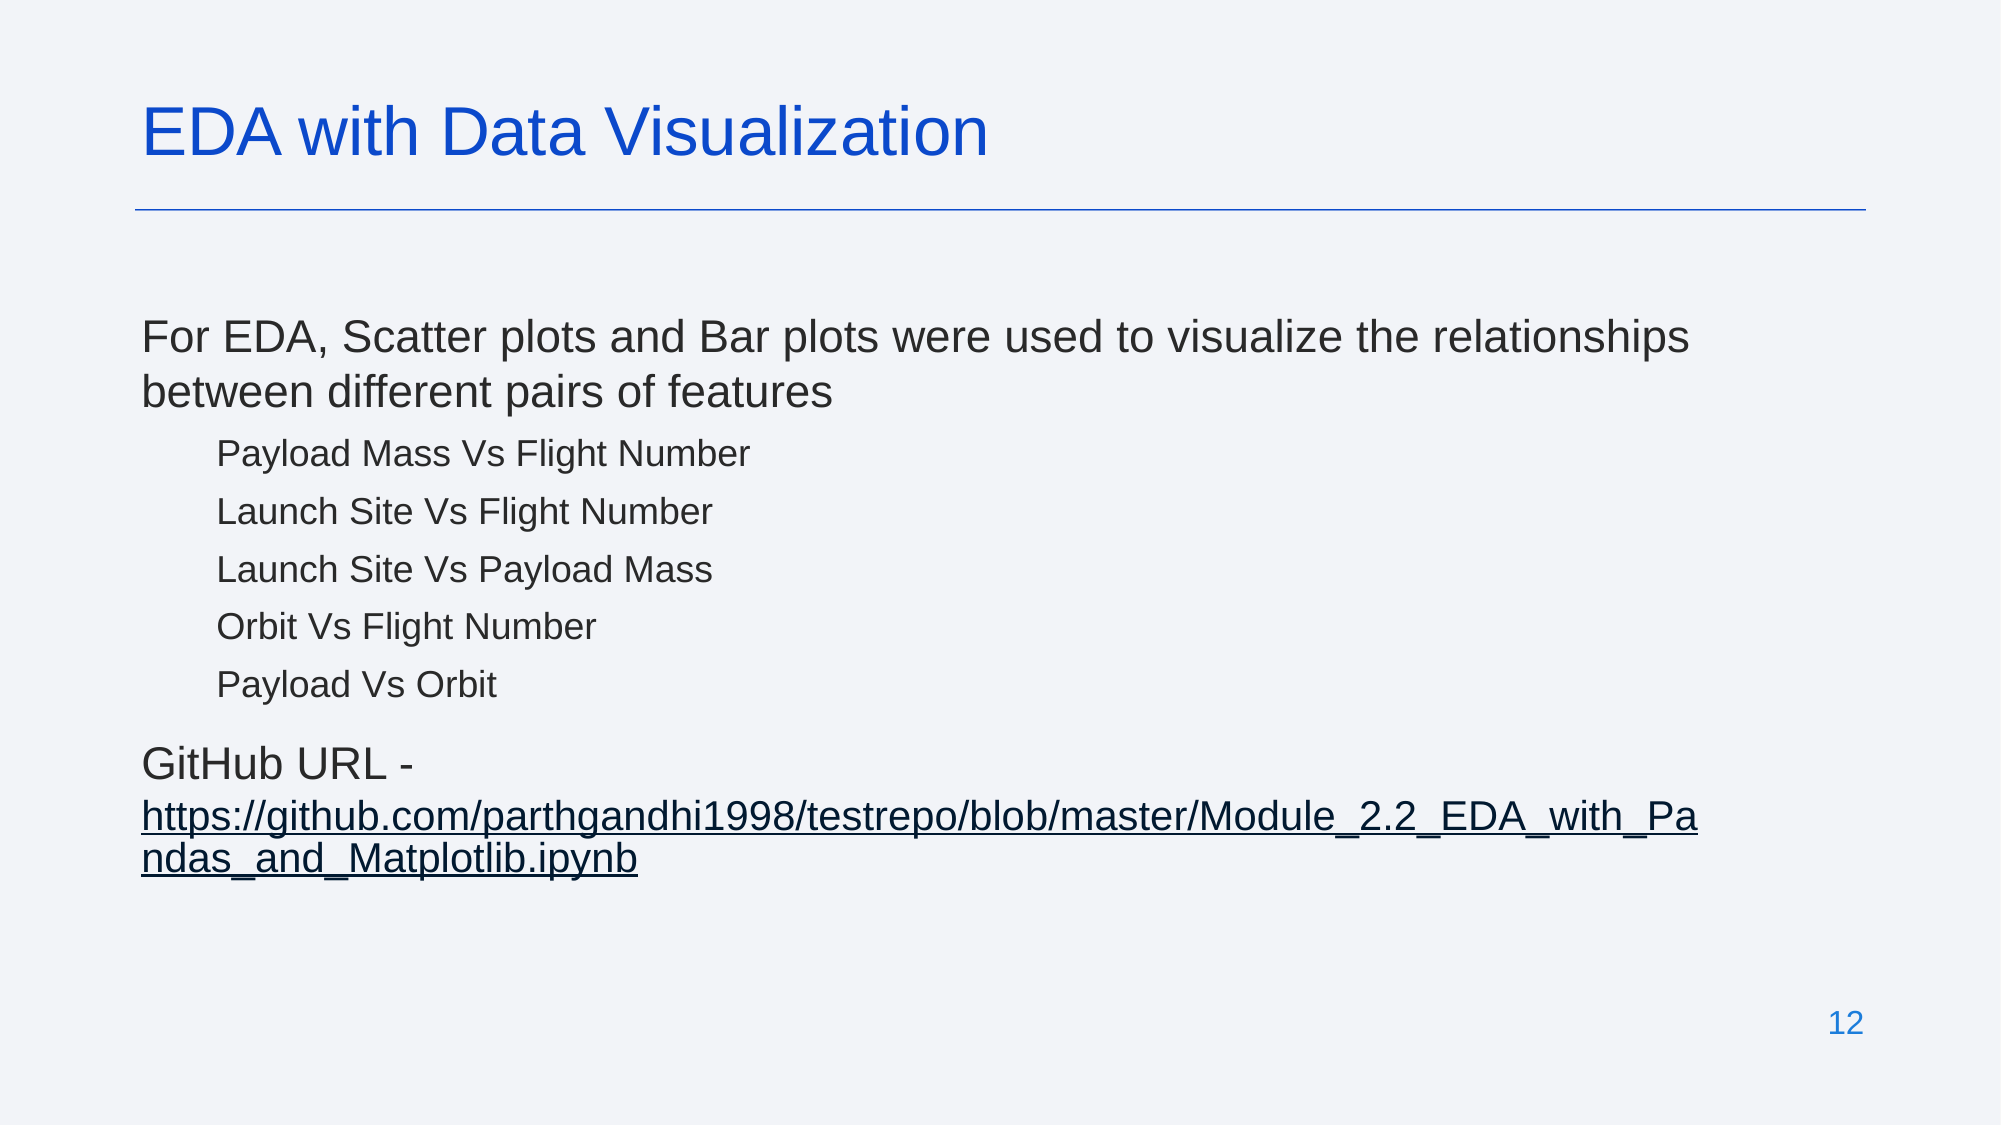

EDA with Data Visualization
For EDA, Scatter plots and Bar plots were used to visualize the relationships between different pairs of features
Payload Mass Vs Flight Number
Launch Site Vs Flight Number
Launch Site Vs Payload Mass
Orbit Vs Flight Number
Payload Vs Orbit
GitHub URL - https://github.com/parthgandhi1998/testrepo/blob/master/Module_2.2_EDA_with_Pandas_and_Matplotlib.ipynb

12